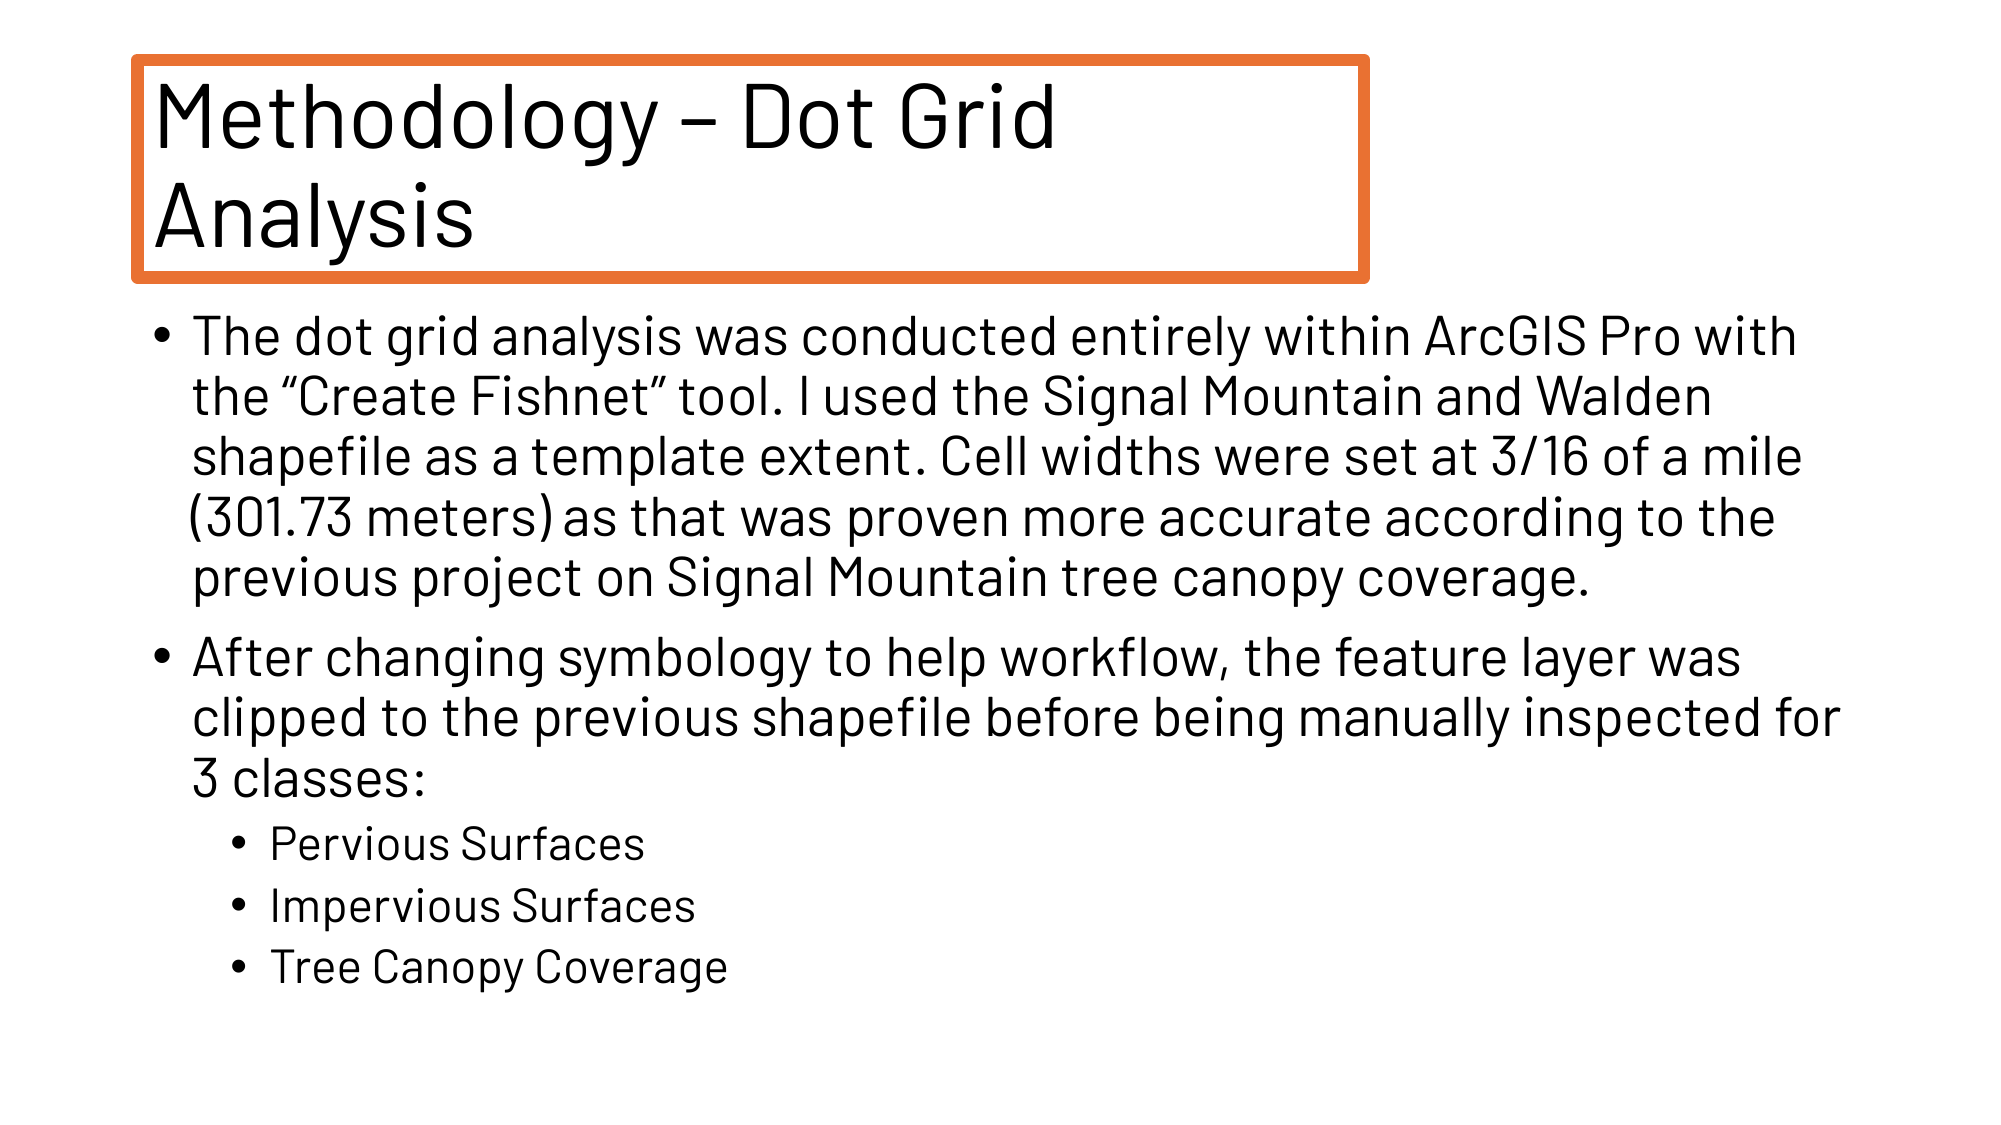

# Methodology – Dot Grid Analysis
The dot grid analysis was conducted entirely within ArcGIS Pro with the “Create Fishnet” tool. I used the Signal Mountain and Walden shapefile as a template extent. Cell widths were set at 3/16 of a mile (301.73 meters) as that was proven more accurate according to the previous project on Signal Mountain tree canopy coverage.
After changing symbology to help workflow, the feature layer was clipped to the previous shapefile before being manually inspected for 3 classes:
Pervious Surfaces
Impervious Surfaces
Tree Canopy Coverage